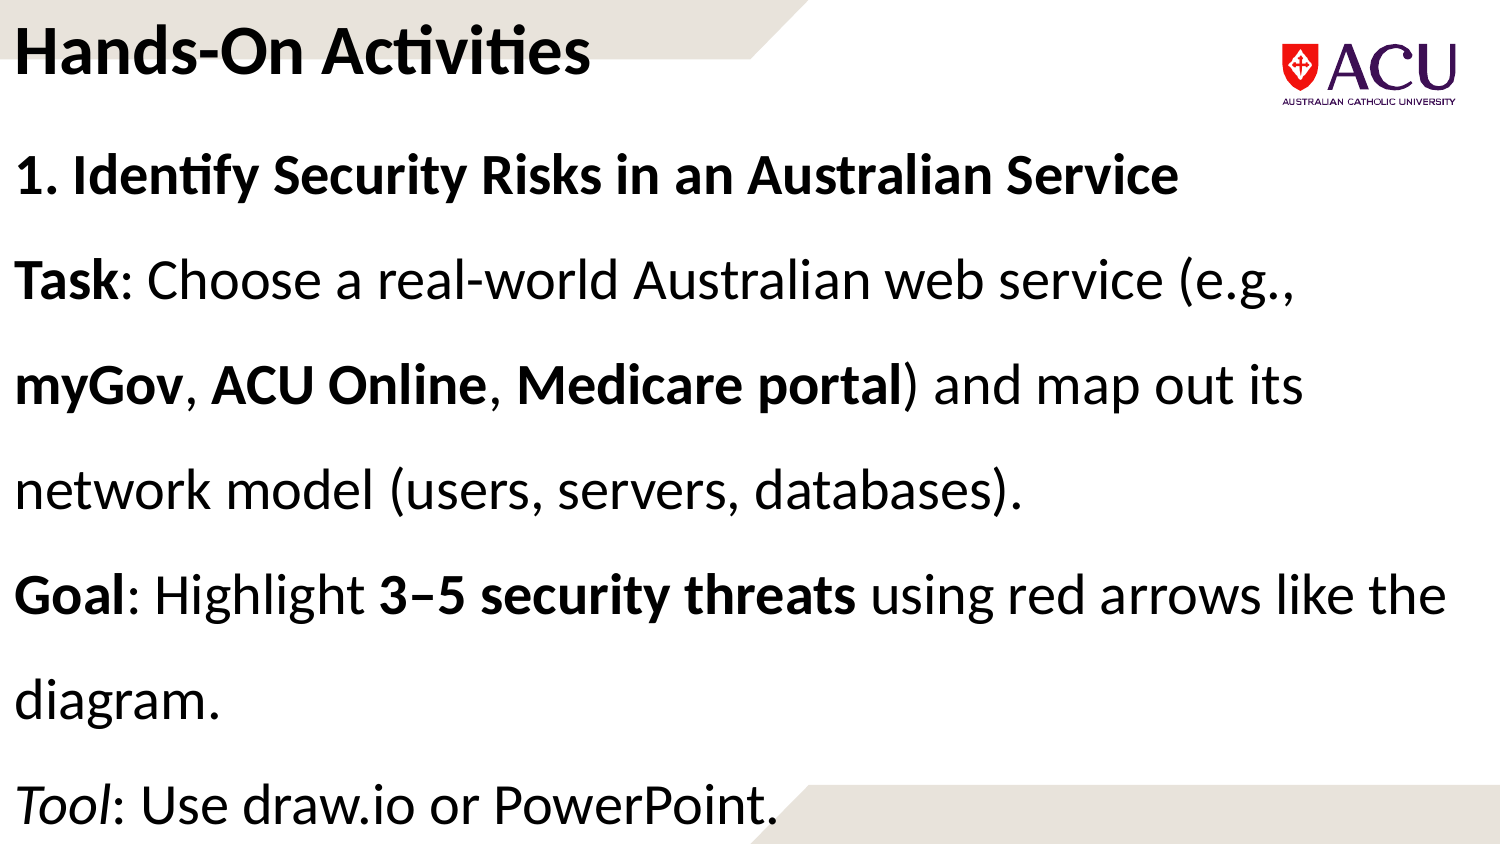

Hands-On Activities
1. Identify Security Risks in an Australian Service
Task: Choose a real-world Australian web service (e.g., myGov, ACU Online, Medicare portal) and map out its network model (users, servers, databases).
Goal: Highlight 3–5 security threats using red arrows like the diagram.
Tool: Use draw.io or PowerPoint.